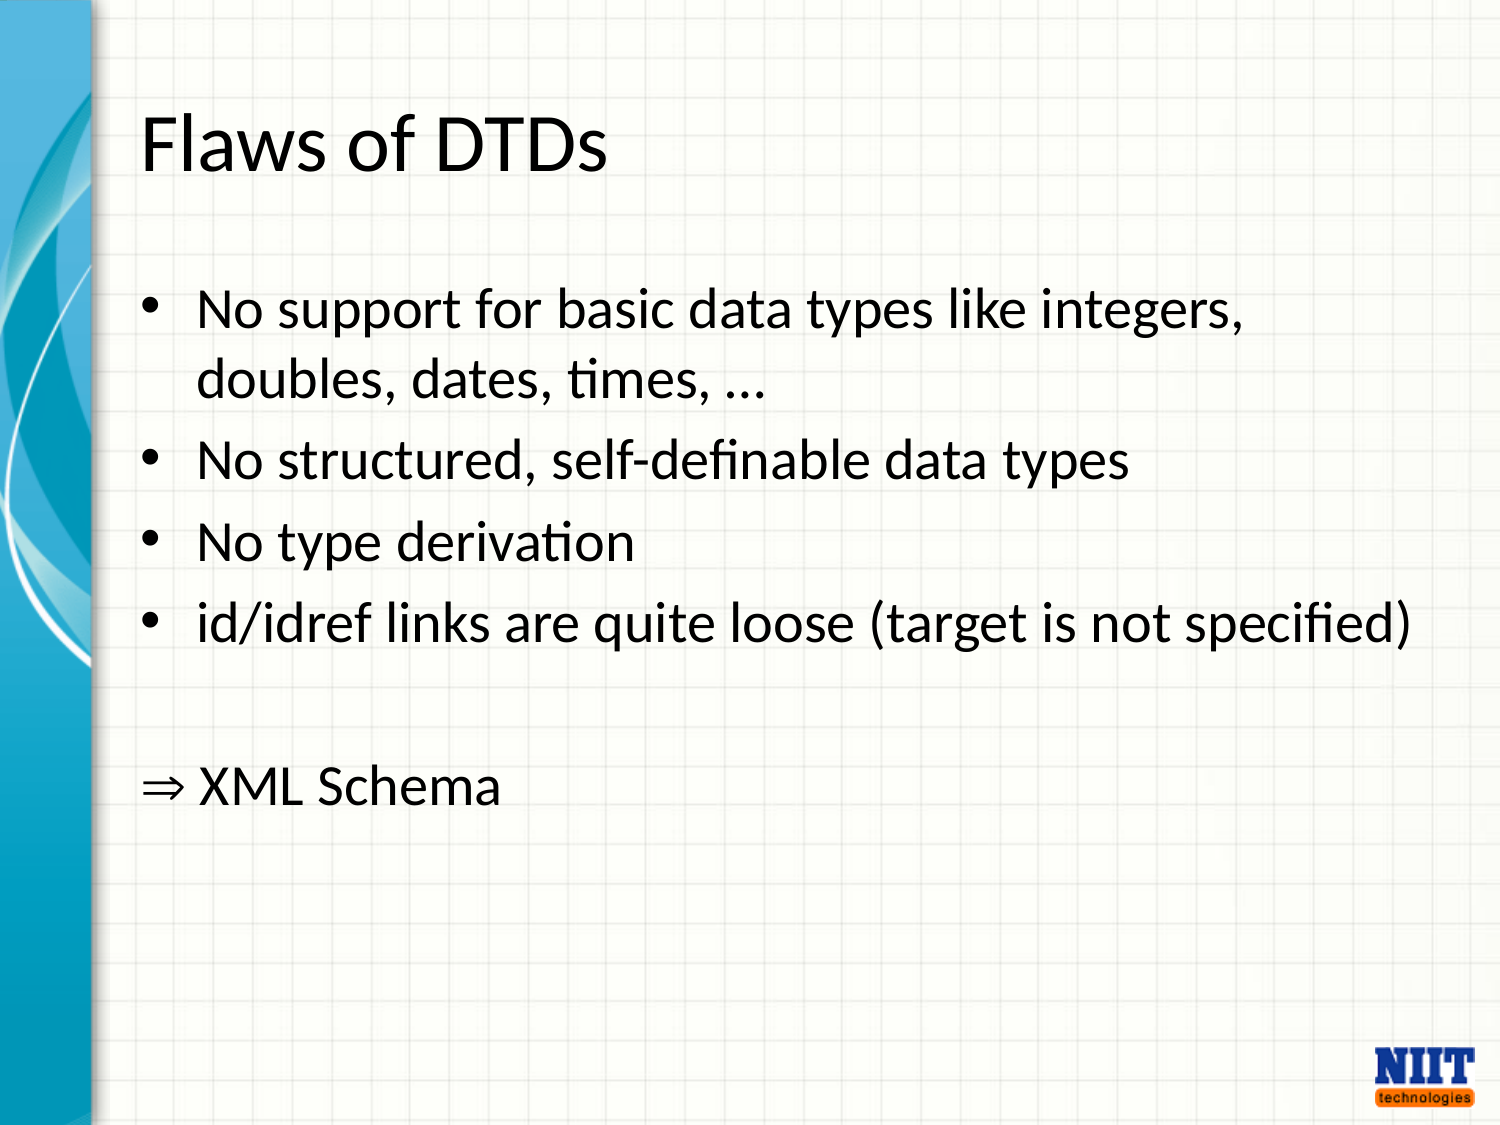

# Flaws of DTDs
No support for basic data types like integers, doubles, dates, times, …
No structured, self-definable data types
No type derivation
id/idref links are quite loose (target is not specified)

⇒ XML Schema